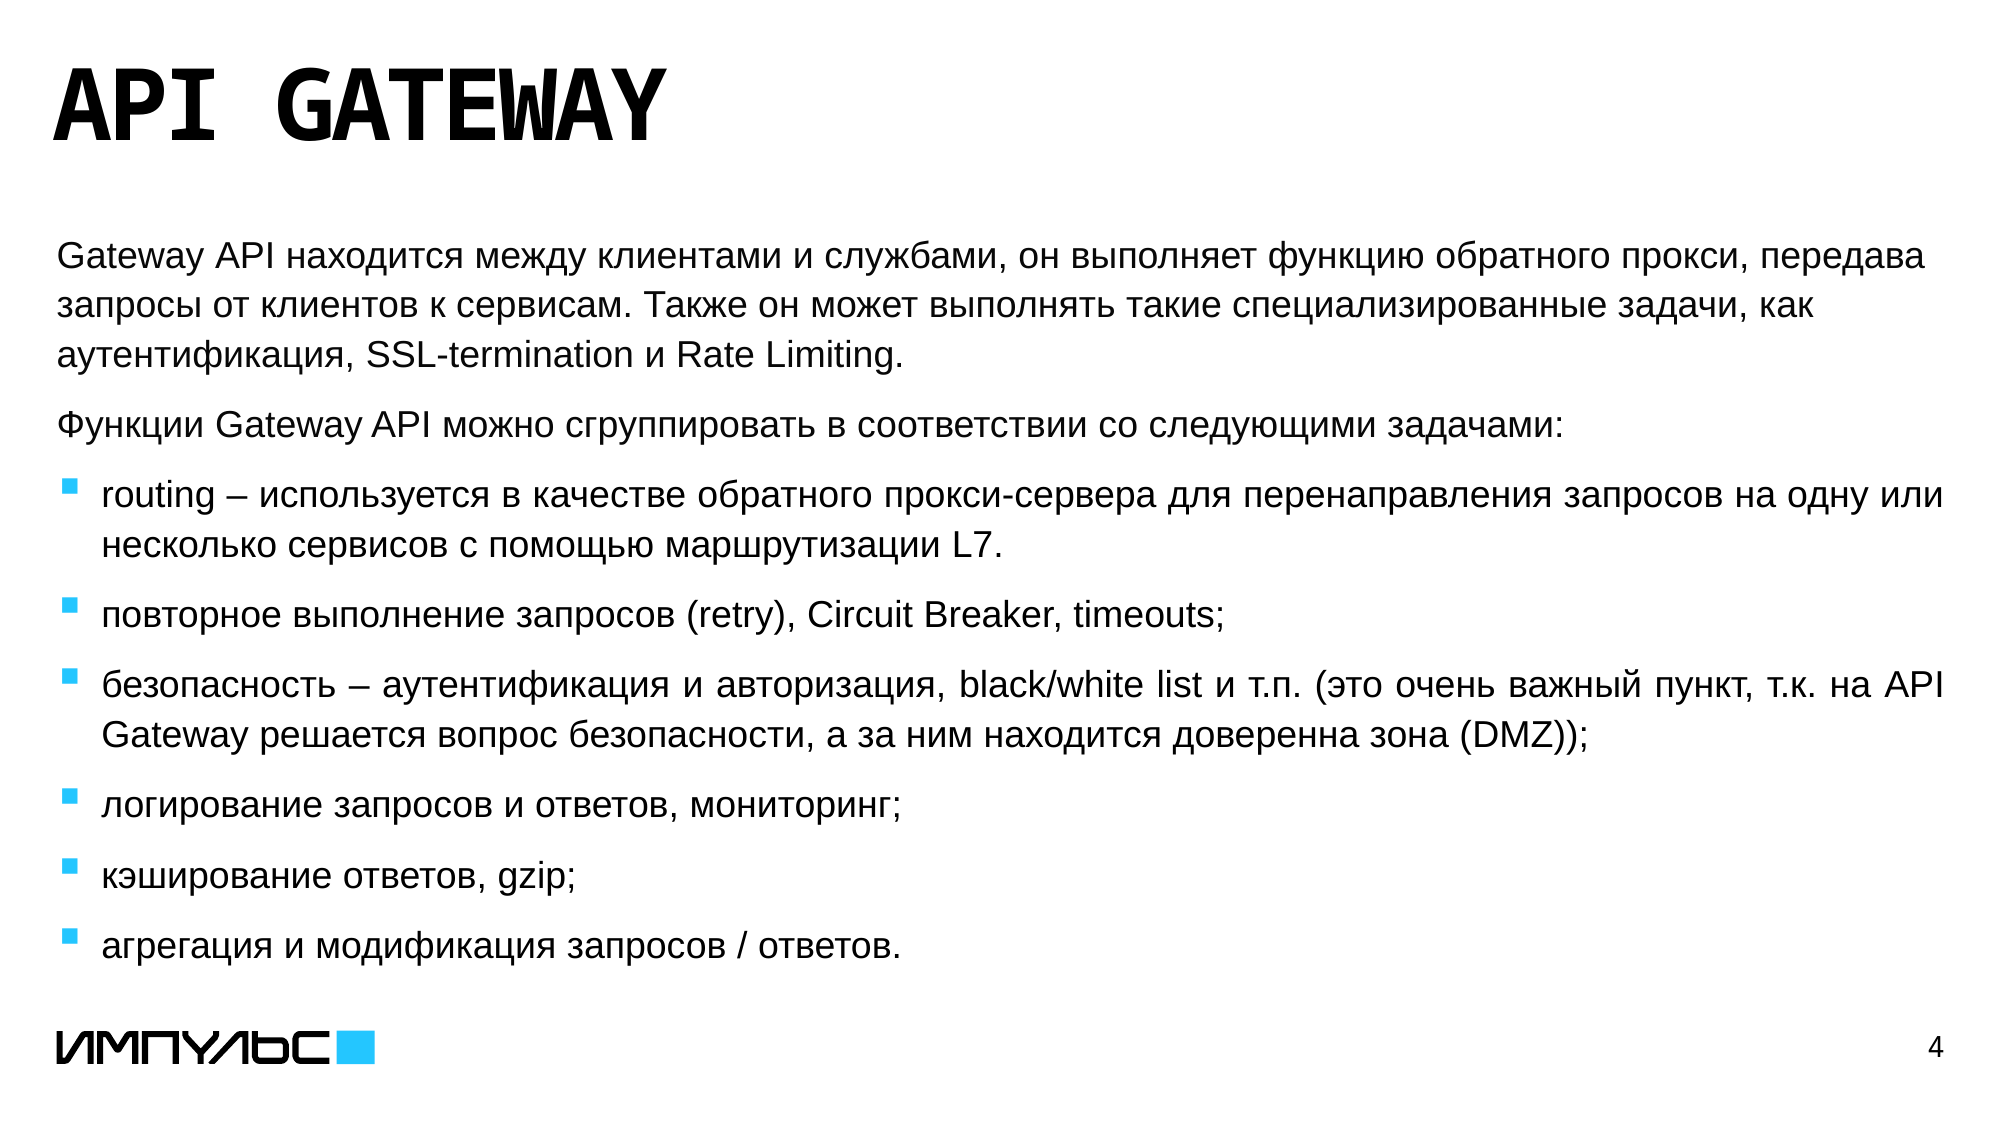

# API GATEWAY
Gateway API находится между клиентами и службами, он выполняет функцию обратного прокси, передава запросы от клиентов к сервисам. Также он может выполнять такие специализированные задачи, как аутентификация, SSL-termination и Rate Limiting.
Функции Gateway API можно сгруппировать в соответствии со следующими задачами:
routing – используется в качестве обратного прокси-сервера для перенаправления запросов на одну или несколько сервисов с помощью маршрутизации L7.
повторное выполнение запросов (retry), Circuit Breaker, timeouts;
безопасность – аутентификация и авторизация, black/white list и т.п. (это очень важный пункт, т.к. на API Gateway решается вопрос безопасности, а за ним находится доверенна зона (DMZ));
логирование запросов и ответов, мониторинг;
кэширование ответов, gzip;
агрегация и модификация запросов / ответов.
4